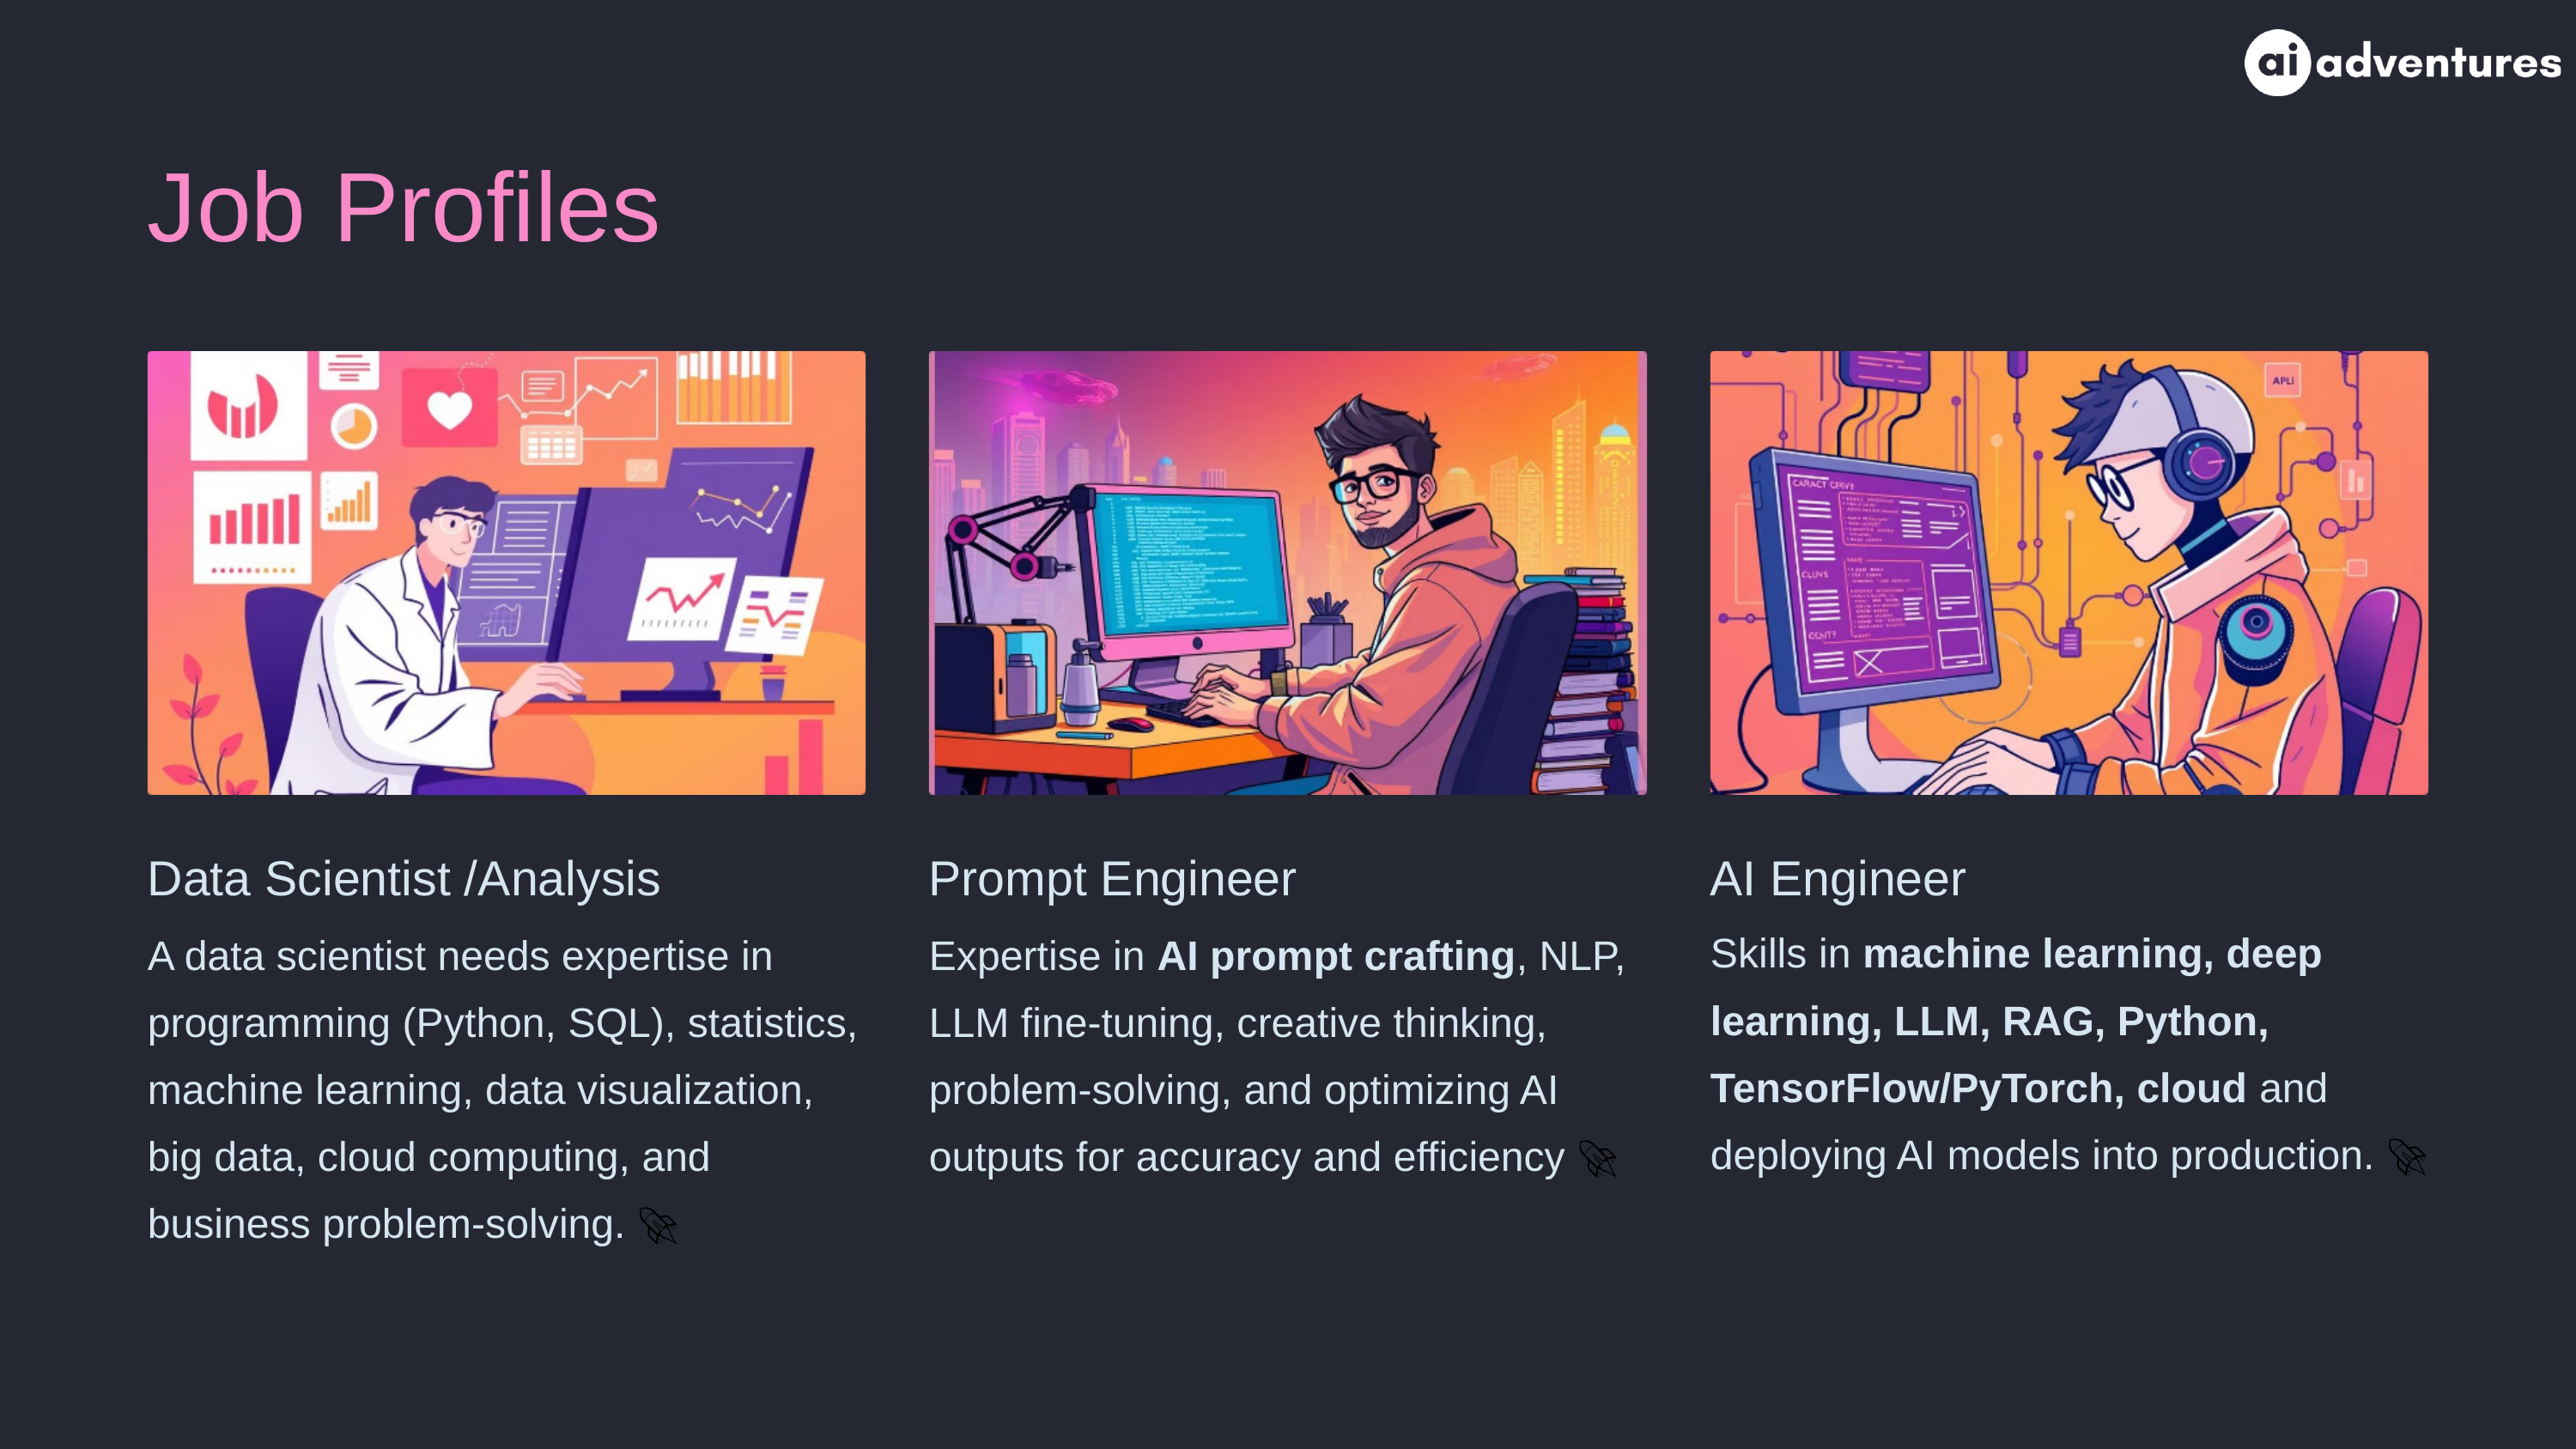

Job Profiles

Data Scientist /Analysis

Prompt Engineer

AI Engineer

A data scientist needs expertise in programming (Python, SQL), statistics, machine learning, data visualization, big data, cloud computing, and business problem-solving. 🚀

Expertise in AI prompt crafting, NLP, LLM fine-tuning, creative thinking, problem-solving, and optimizing AI outputs for accuracy and efficiency 🚀

Skills in machine learning, deep learning, LLM, RAG, Python, TensorFlow/PyTorch, cloud and deploying AI models into production. 🚀